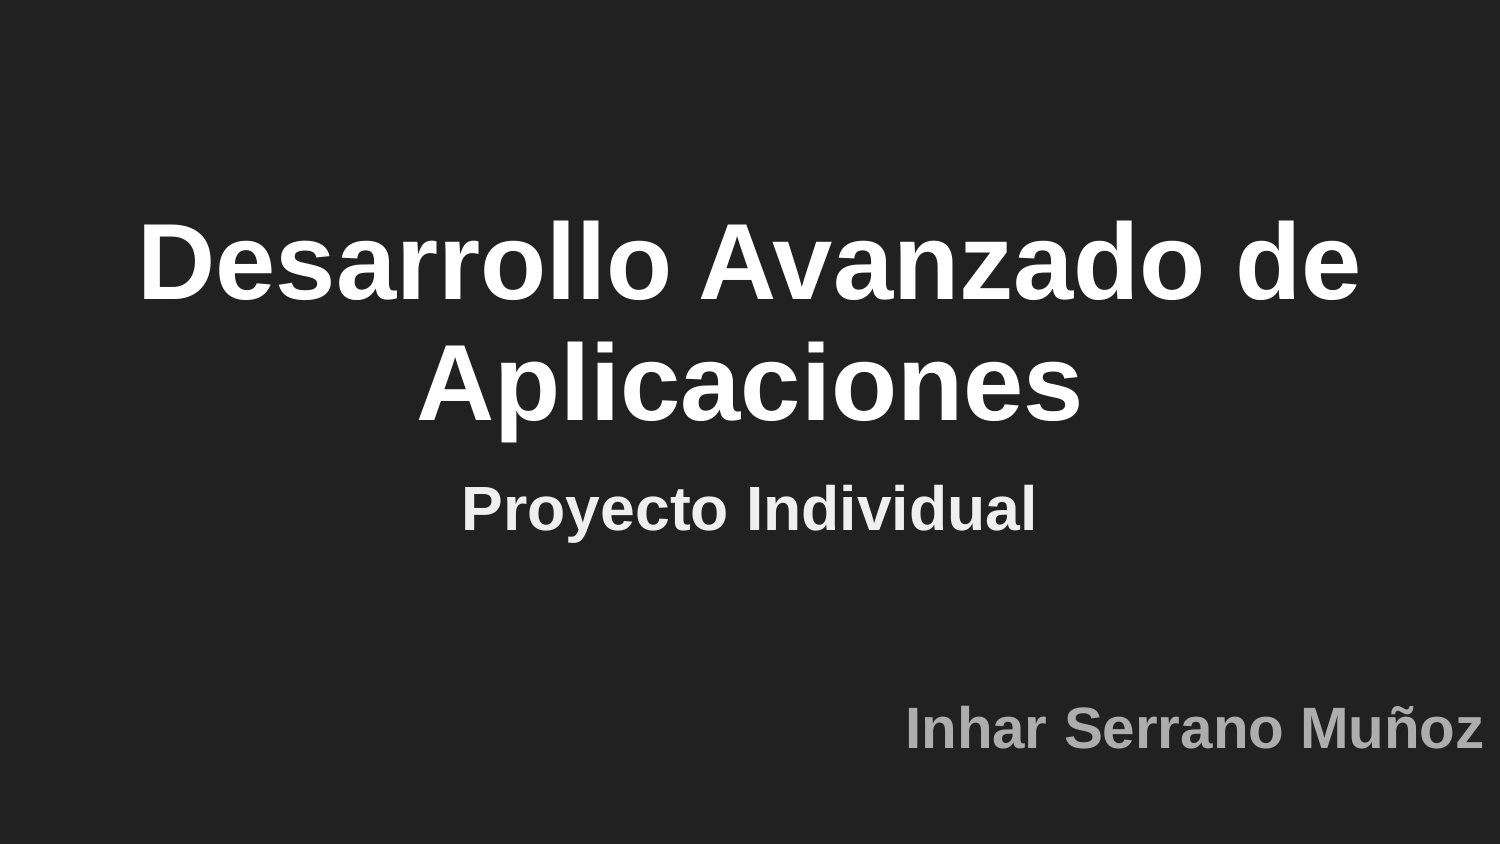

# Desarrollo Avanzado de Aplicaciones
Proyecto Individual
Inhar Serrano Muñoz